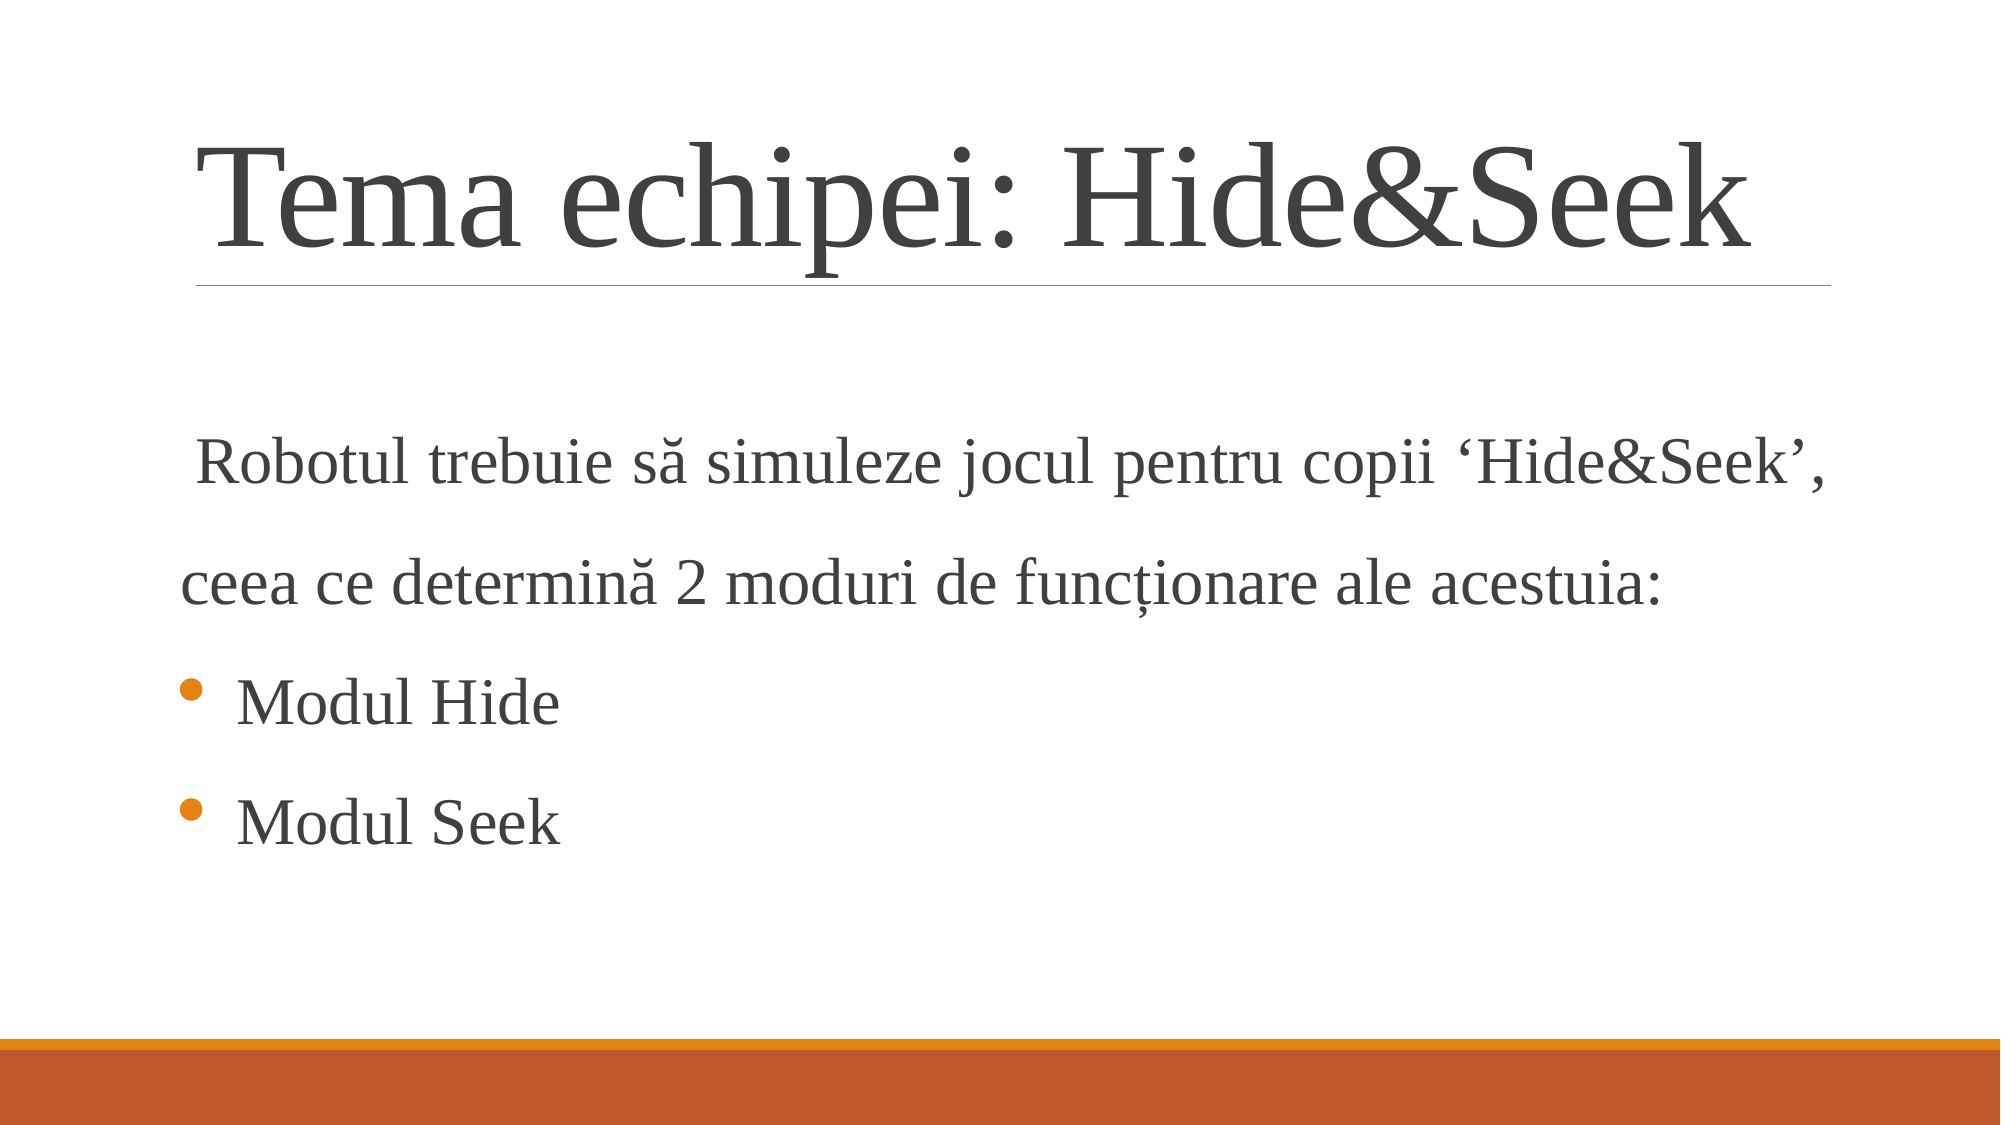

# Tema echipei: Hide&Seek
Robotul trebuie să simuleze jocul pentru copii ‘Hide&Seek’, ceea ce determină 2 moduri de funcționare ale acestuia:
Modul Hide
Modul Seek